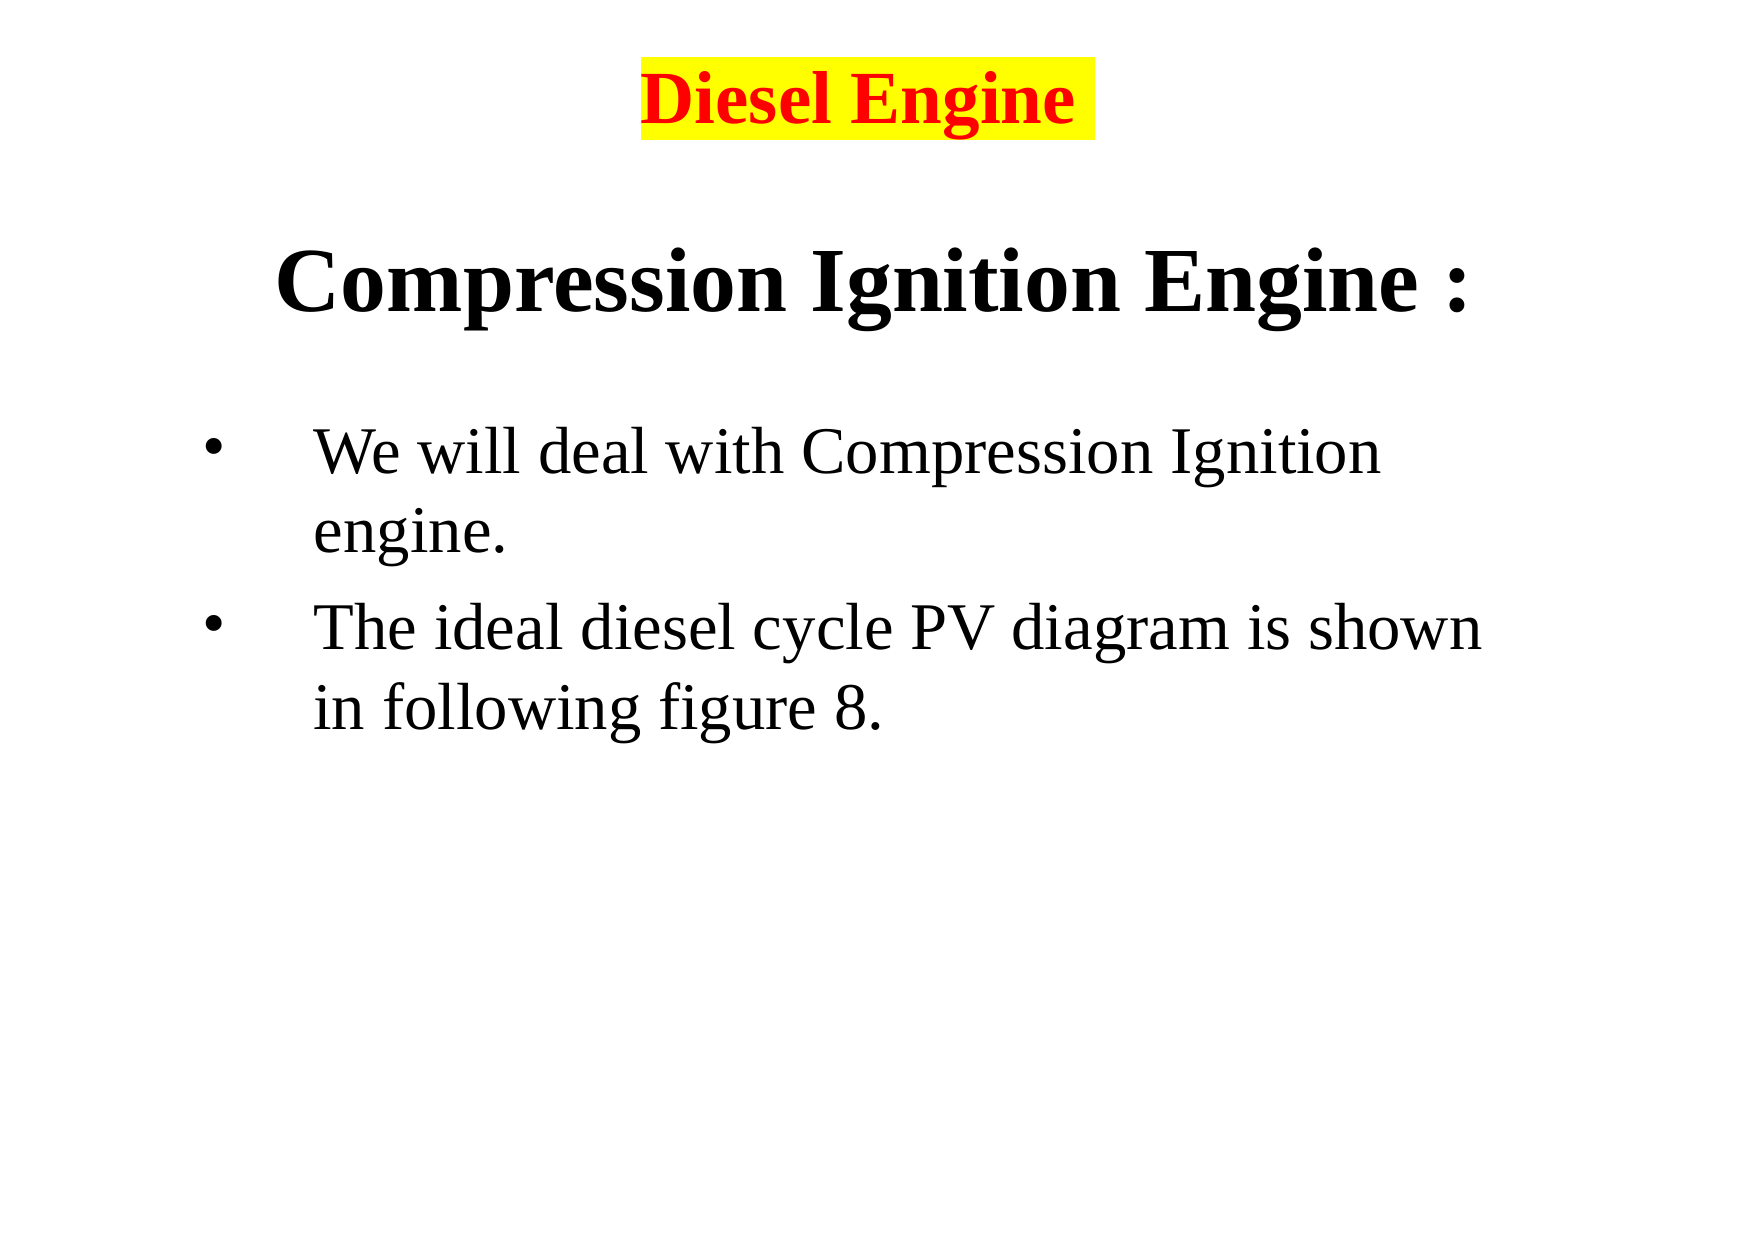

Diesel Engine
# Compression Ignition Engine :
We will deal with Compression Ignition engine.
The ideal diesel cycle PV diagram is shown in following figure 8.